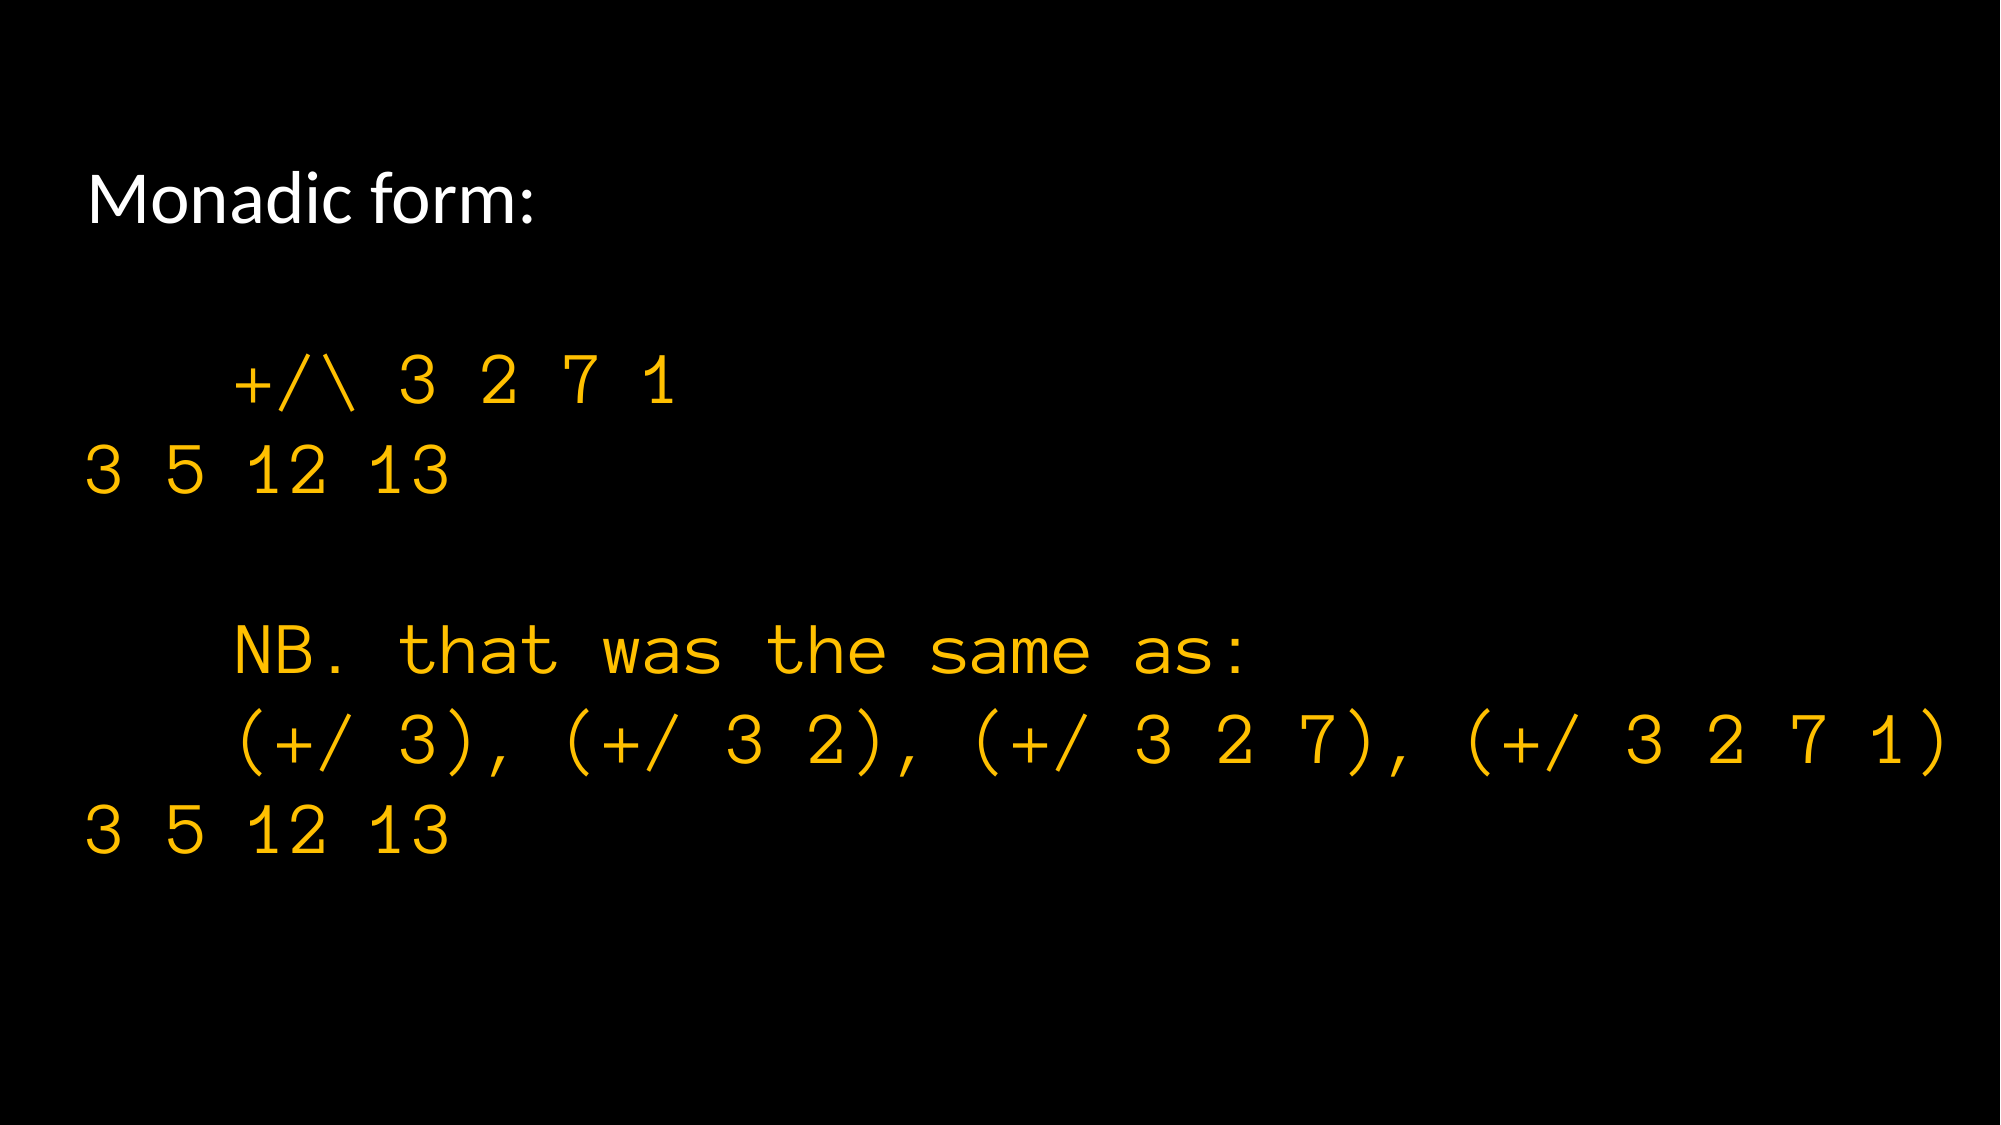

Monadic form:
	+/\ 3 2 7 1
3 5 12 13

	NB. that was the same as:
	(+/ 3), (+/ 3 2), (+/ 3 2 7), (+/ 3 2 7 1)
3 5 12 13